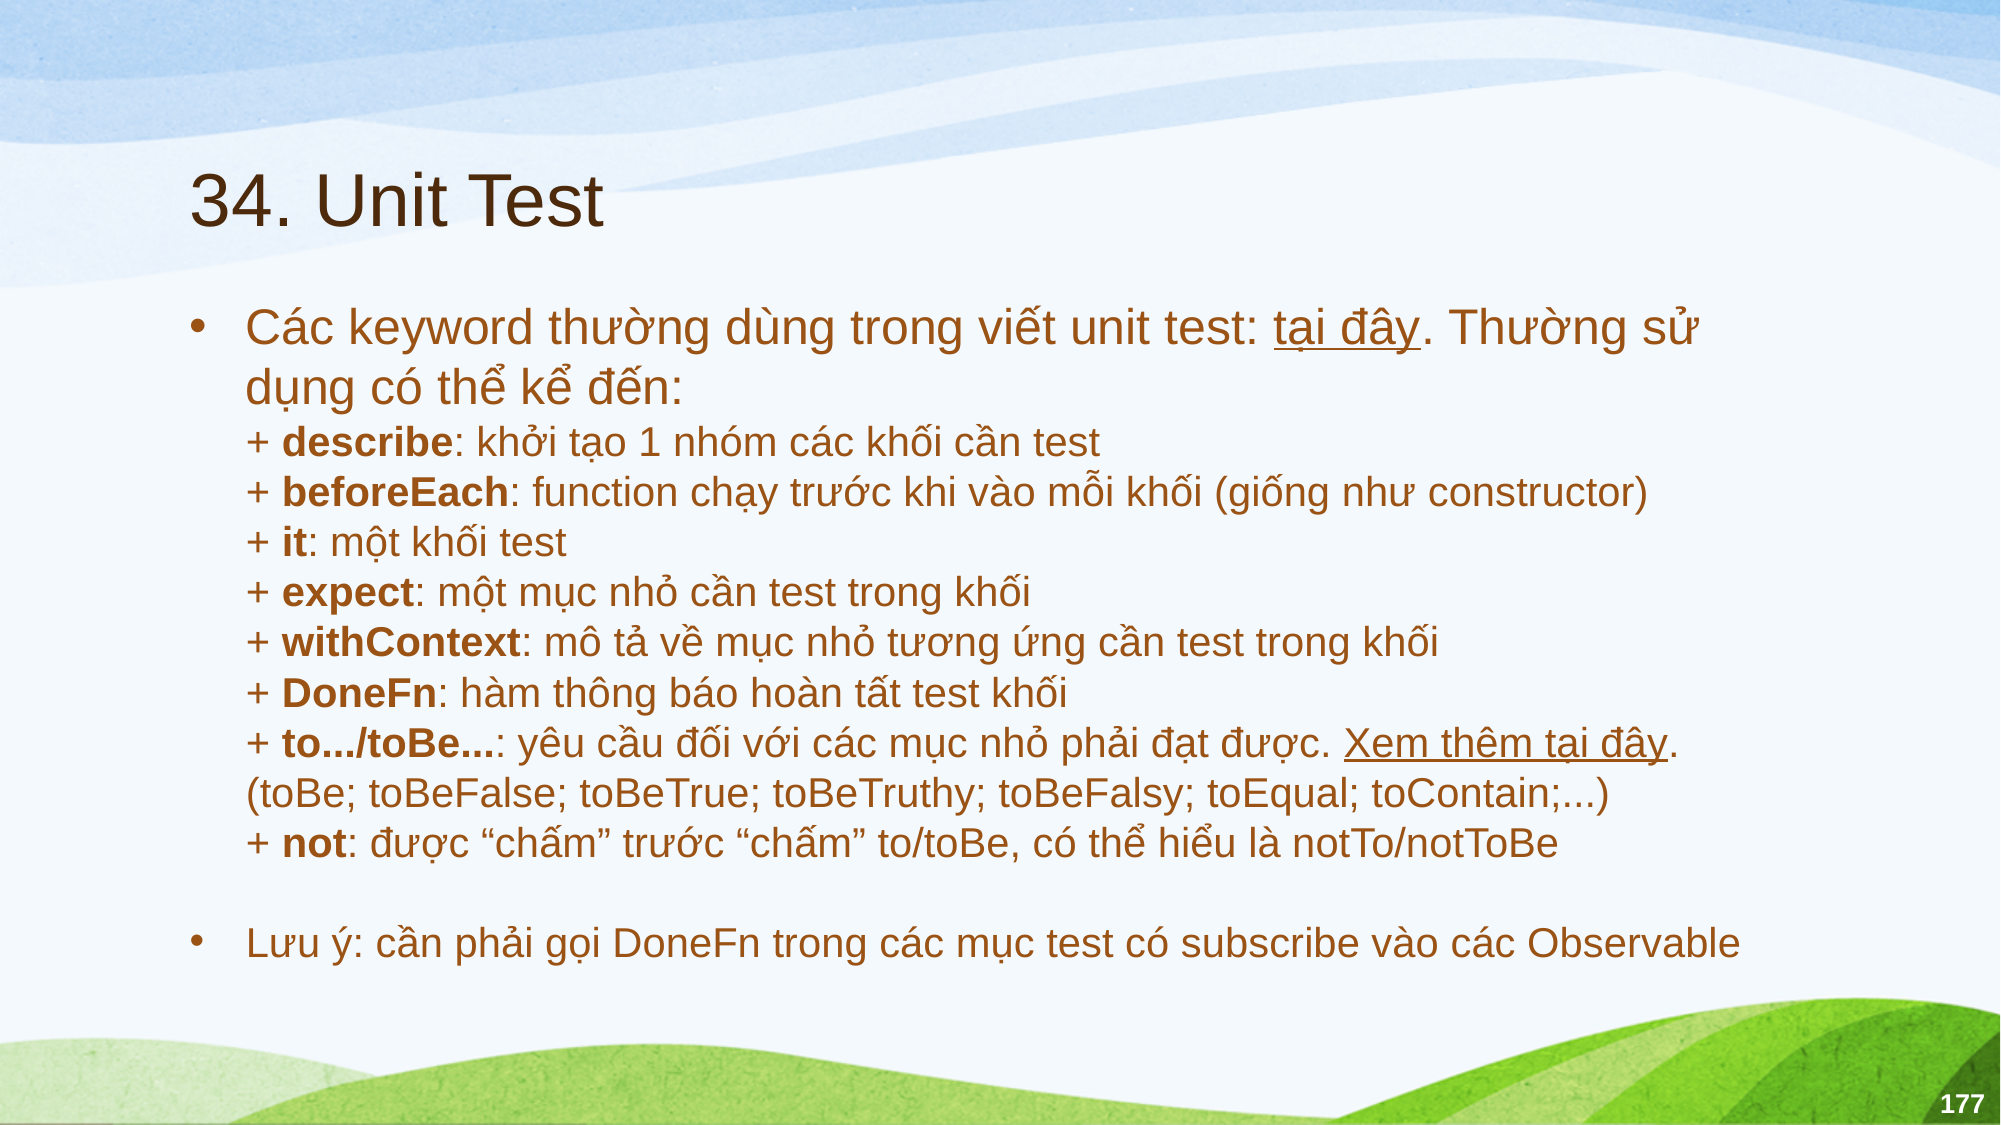

# 34. Unit Test
Các keyword thường dùng trong viết unit test: tại đây. Thường sử dụng có thể kể đến:
+ describe: khởi tạo 1 nhóm các khối cần test
+ beforeEach: function chạy trước khi vào mỗi khối (giống như constructor)
+ it: một khối test
+ expect: một mục nhỏ cần test trong khối
+ withContext: mô tả về mục nhỏ tương ứng cần test trong khối
+ DoneFn: hàm thông báo hoàn tất test khối
+ to.../toBe...: yêu cầu đối với các mục nhỏ phải đạt được. Xem thêm tại đây.
(toBe; toBeFalse; toBeTrue; toBeTruthy; toBeFalsy; toEqual; toContain;...)
+ not: được “chấm” trước “chấm” to/toBe, có thể hiểu là notTo/notToBe

Lưu ý: cần phải gọi DoneFn trong các mục test có subscribe vào các Observable

177